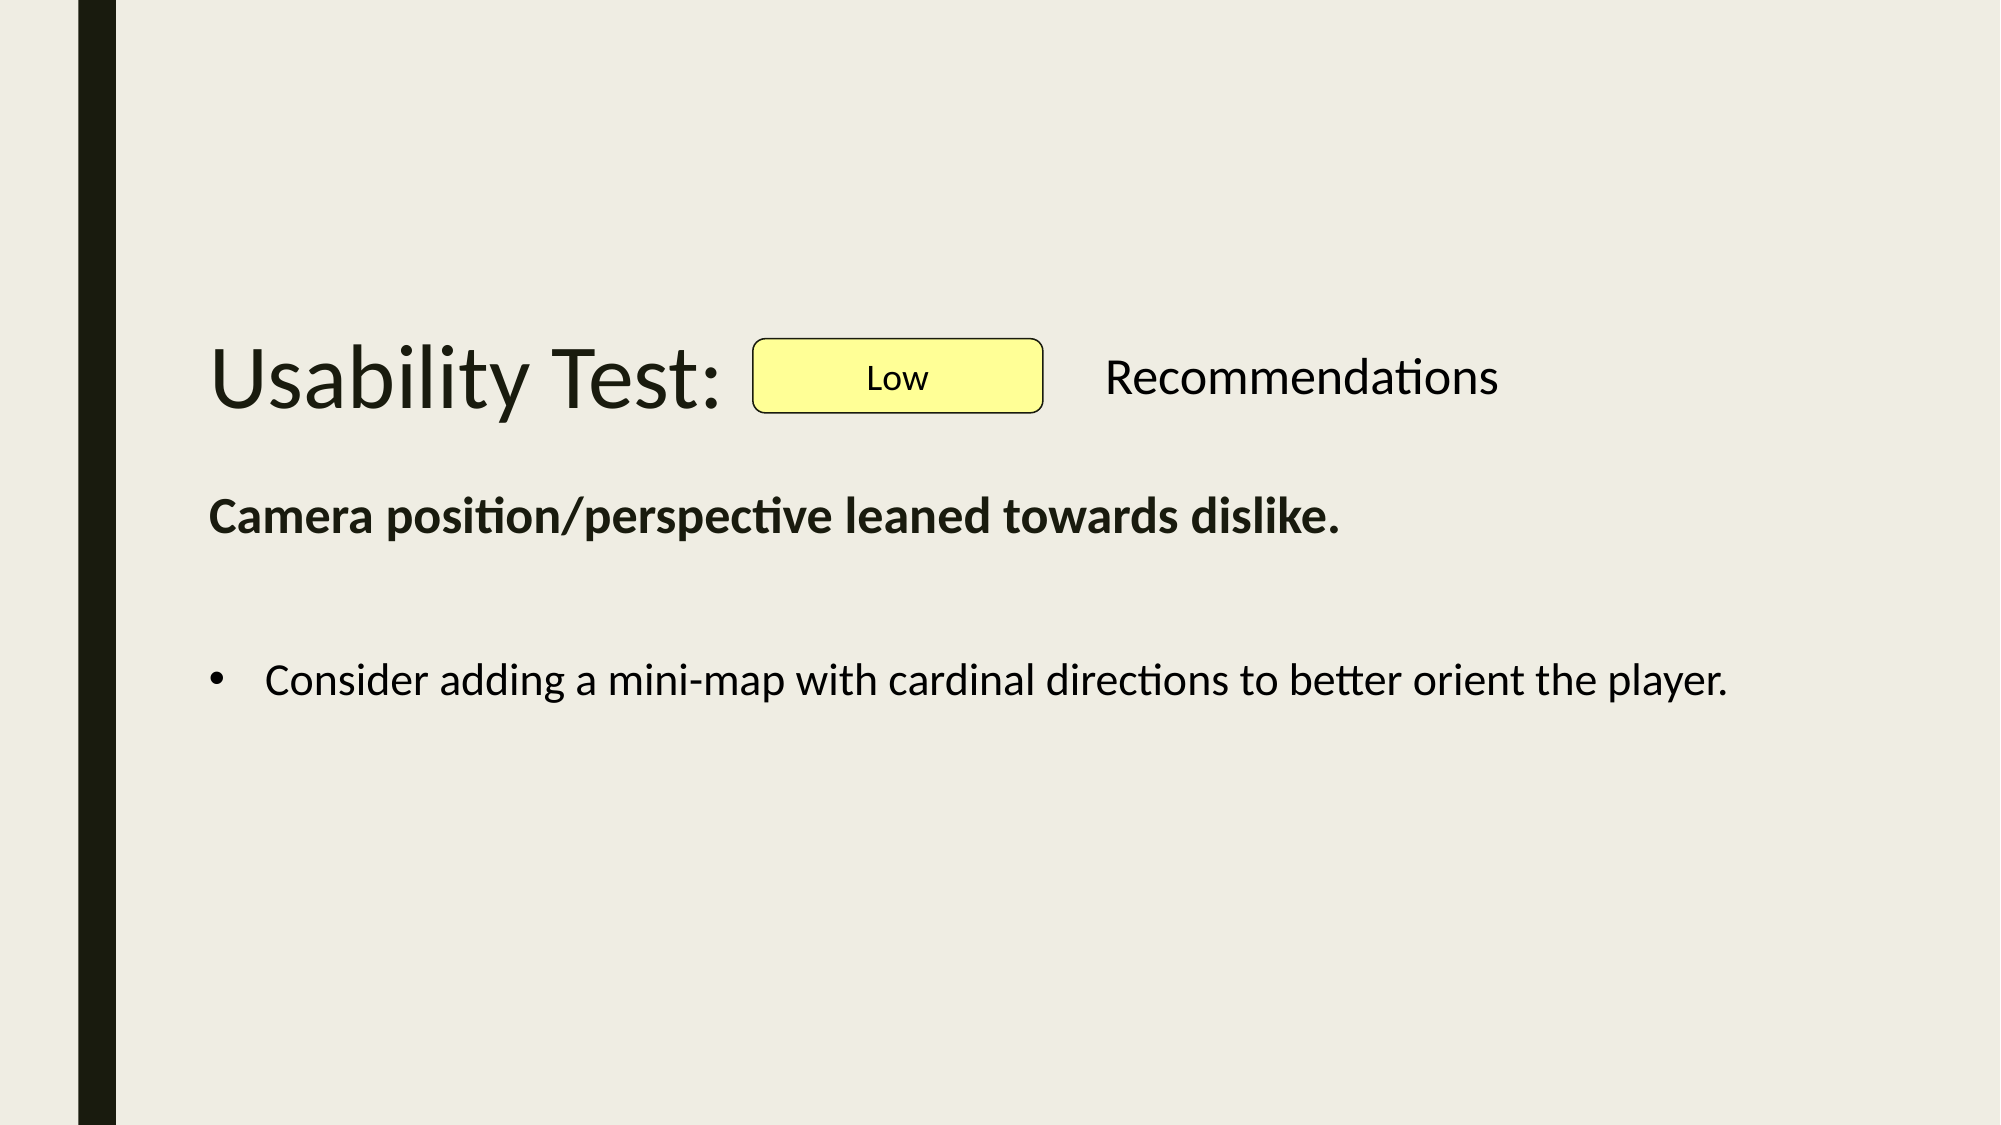

# Usability Test:
Recommendations
Low
Camera position/perspective leaned towards dislike.

Consider adding a mini-map with cardinal directions to better orient the player.